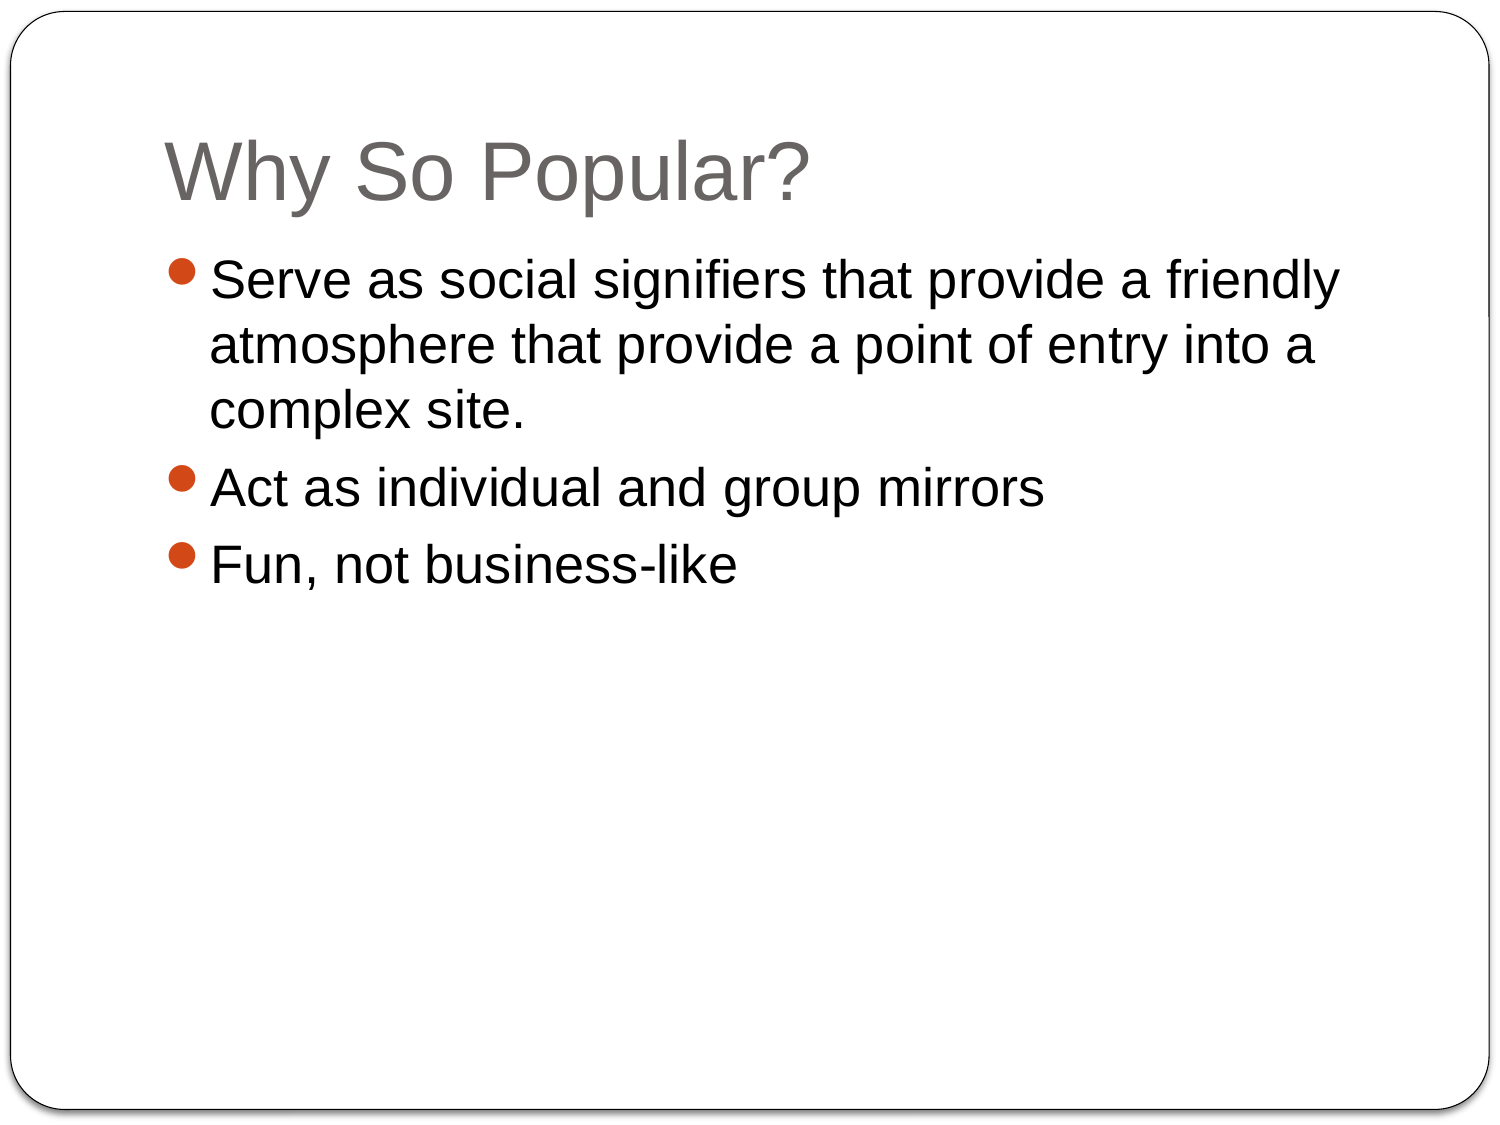

# Why So Popular?
Serve as social signifiers that provide a friendly atmosphere that provide a point of entry into a complex site.
Act as individual and group mirrors
Fun, not business-like